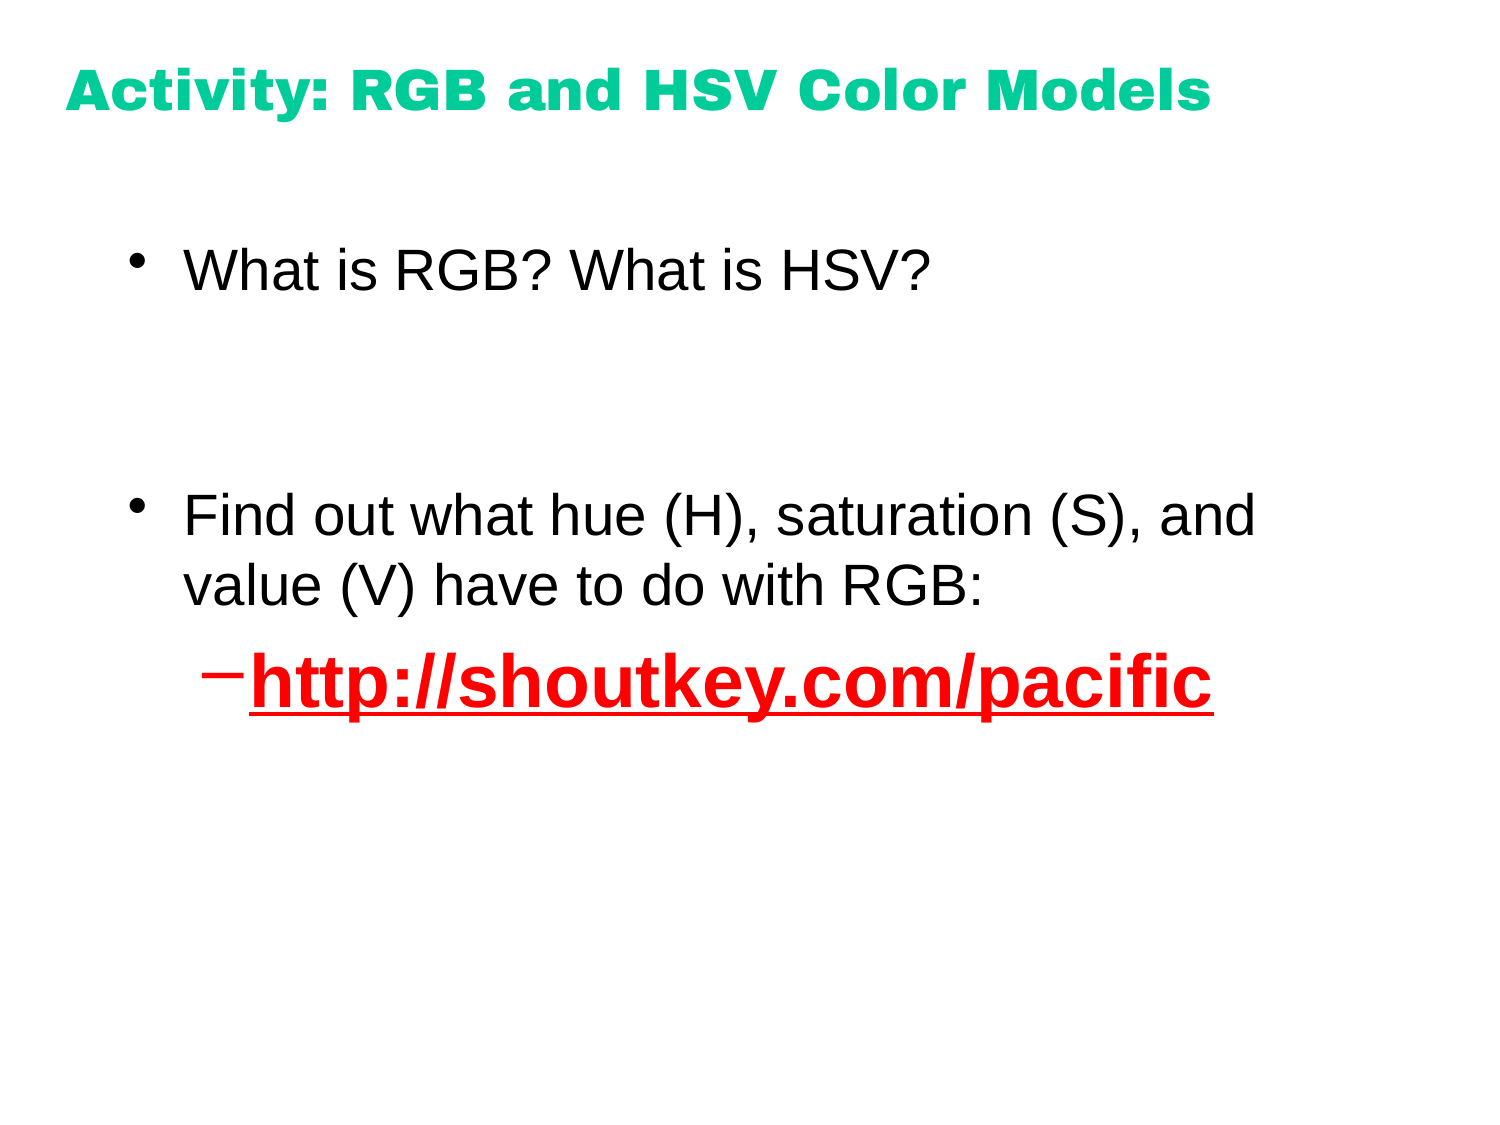

# Activity: RGB and HSV Color Models
What is RGB? What is HSV?

Find out what hue (H), saturation (S), and value (V) have to do with RGB:
http://shoutkey.com/pacific